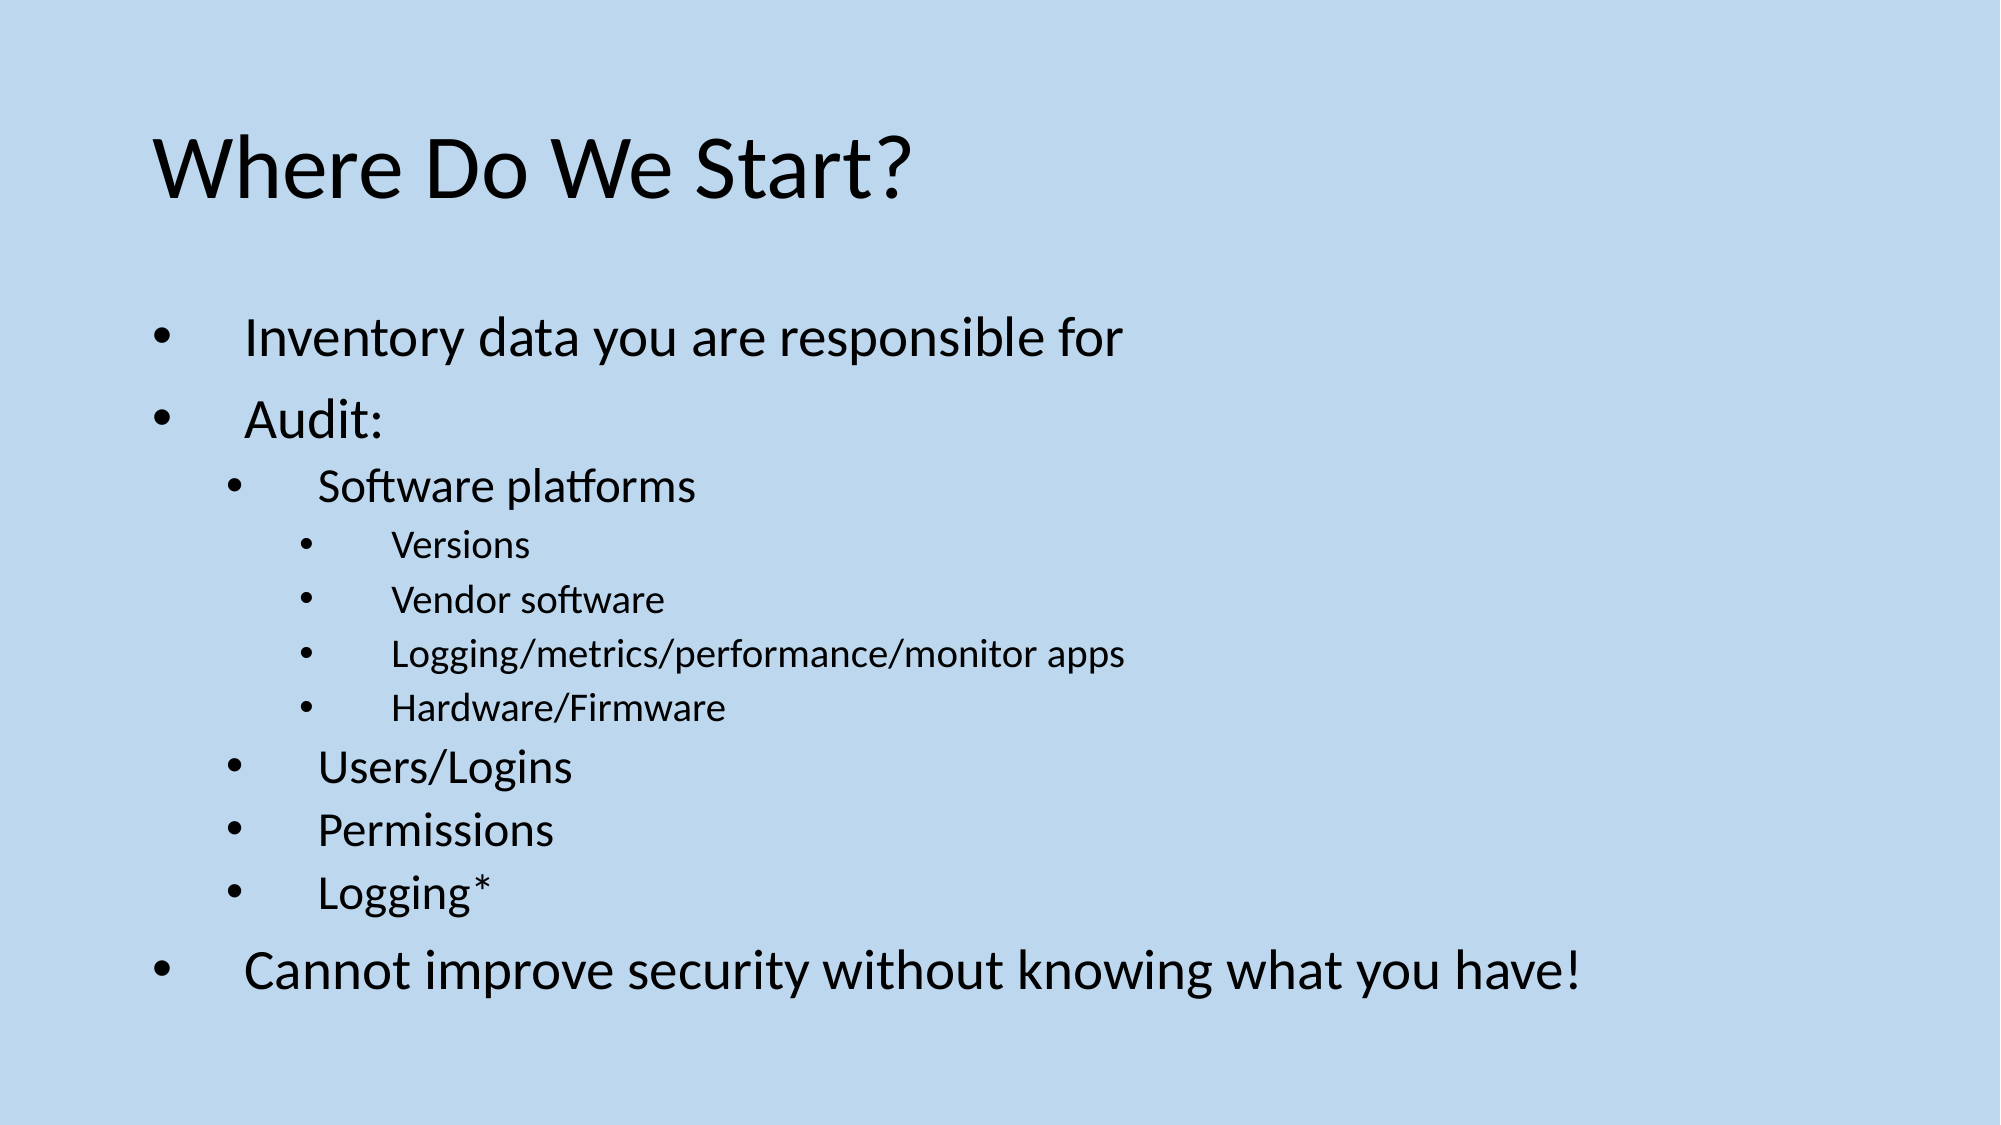

# Where Do We Start?
Inventory data you are responsible for
Audit:
Software platforms
Versions
Vendor software
Logging/metrics/performance/monitor apps
Hardware/Firmware
Users/Logins
Permissions
Logging*
Cannot improve security without knowing what you have!